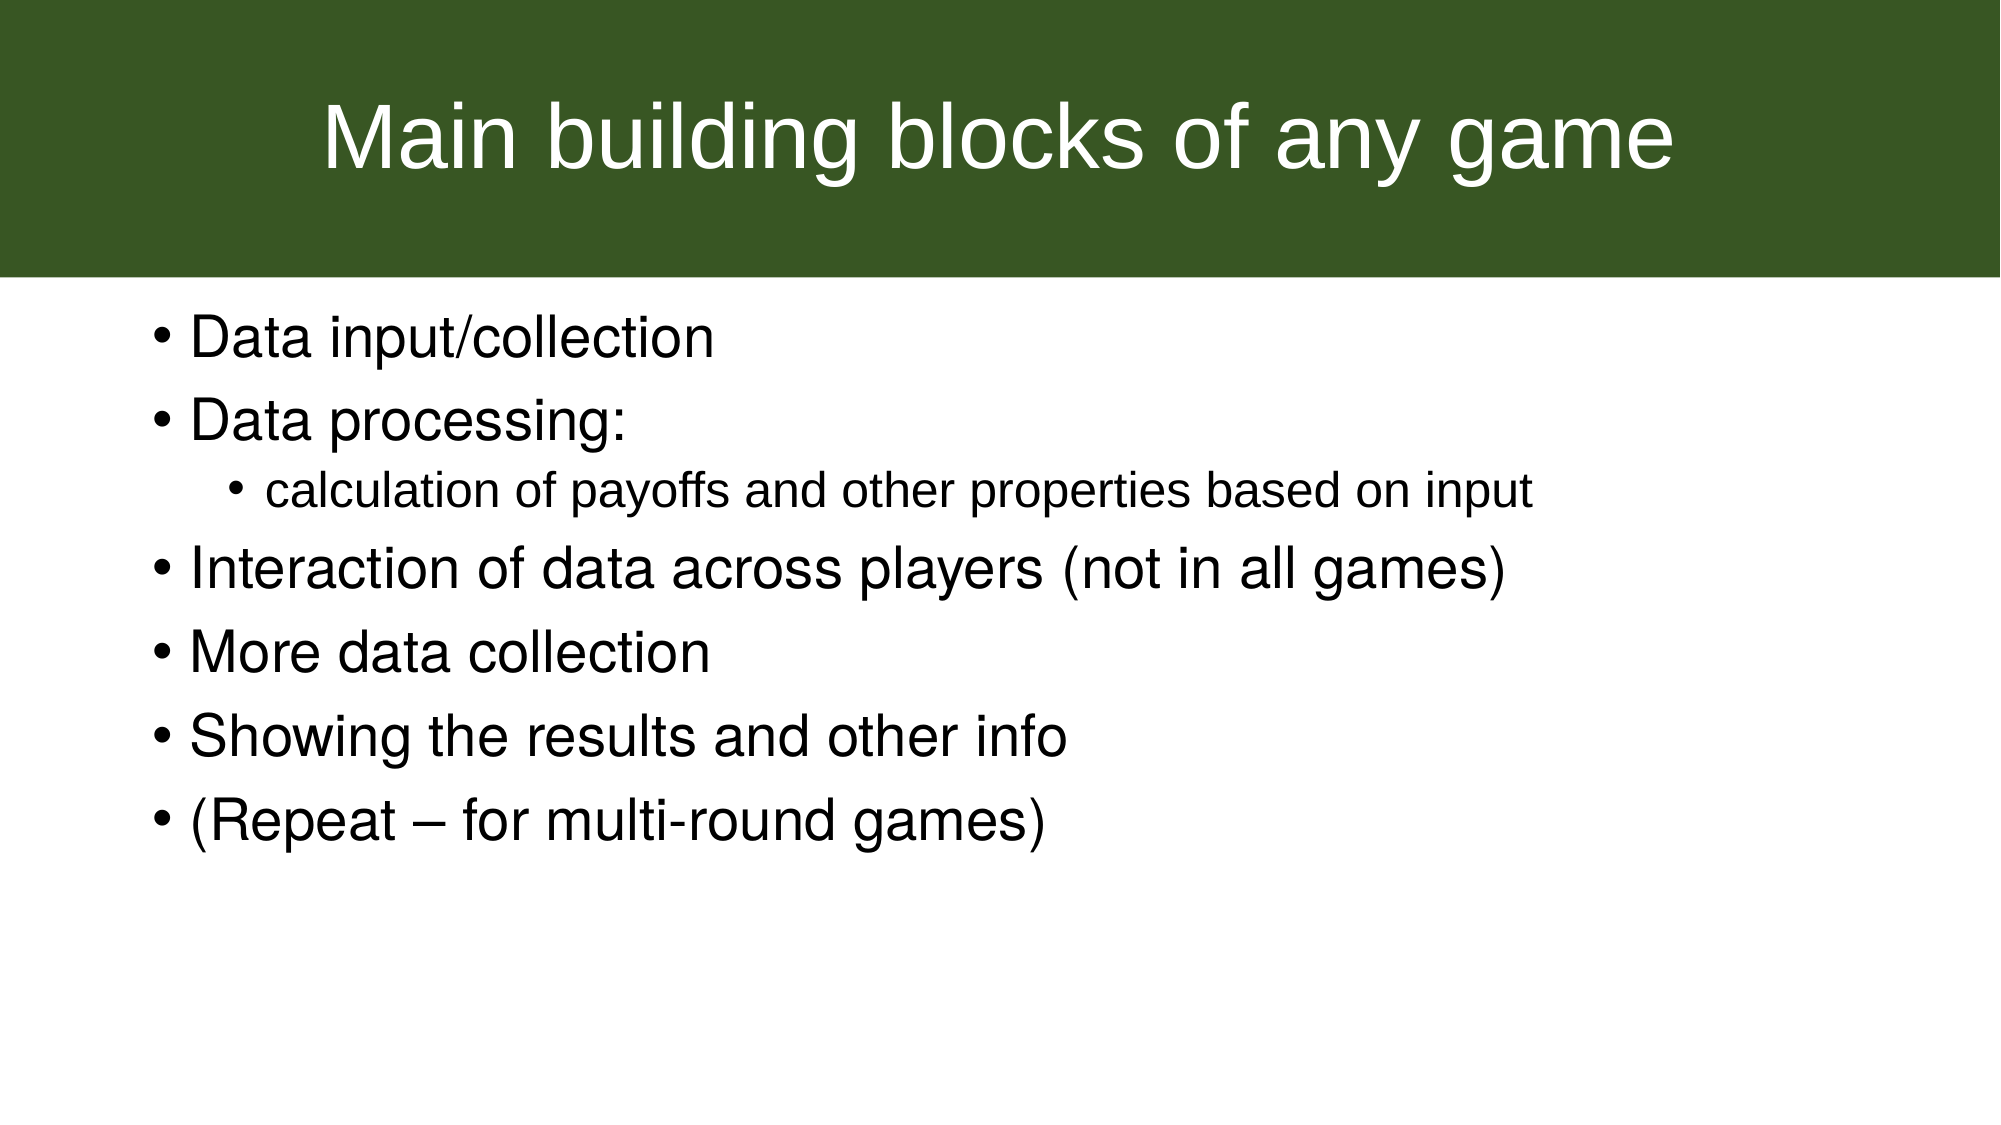

# Main building blocks of any game
Data input/collection
Data processing:
calculation of payoffs and other properties based on input
Interaction of data across players (not in all games)
More data collection
Showing the results and other info
(Repeat – for multi-round games)